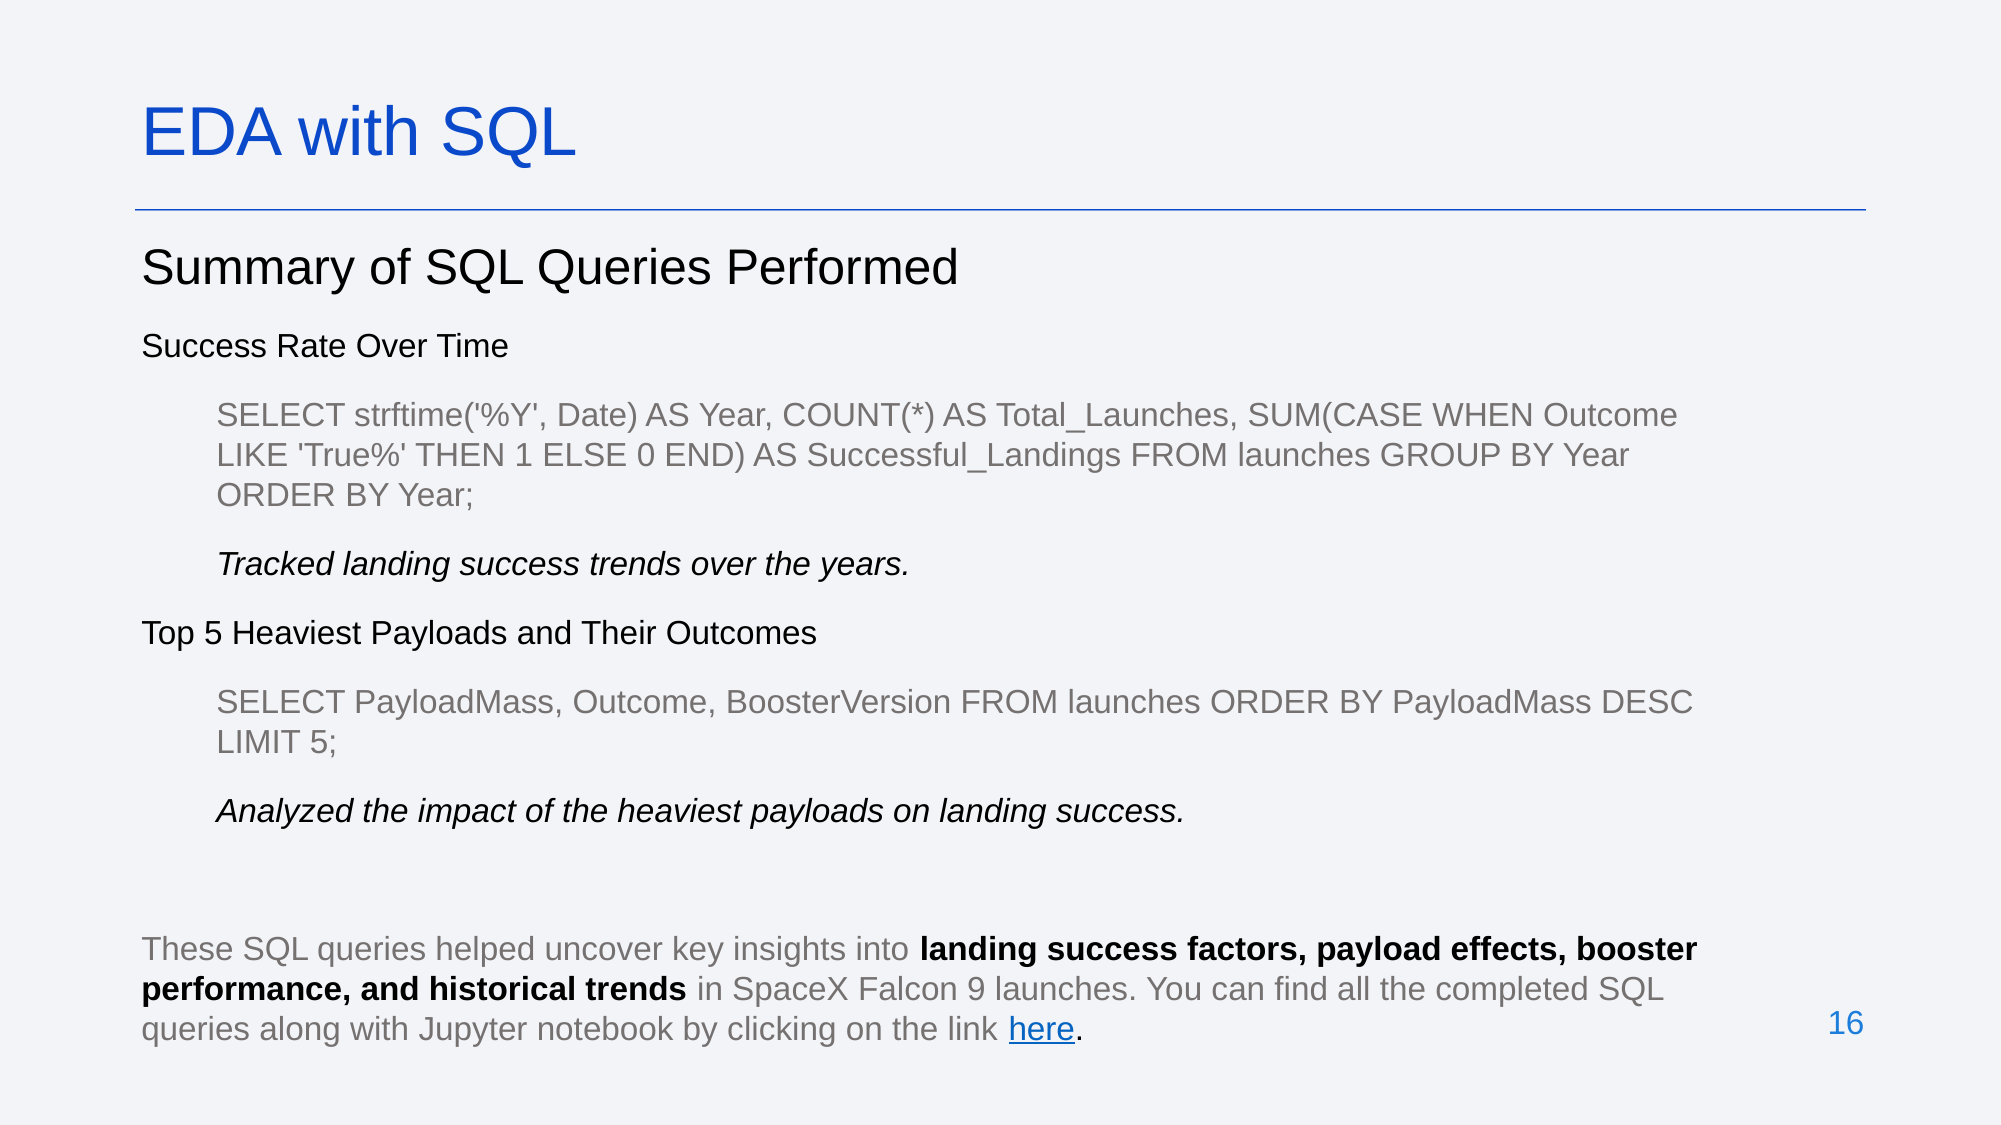

EDA with SQL
Summary of SQL Queries Performed
Success Rate Over Time
SELECT strftime('%Y', Date) AS Year, COUNT(*) AS Total_Launches, SUM(CASE WHEN Outcome LIKE 'True%' THEN 1 ELSE 0 END) AS Successful_Landings FROM launches GROUP BY Year ORDER BY Year;
Tracked landing success trends over the years.
Top 5 Heaviest Payloads and Their Outcomes
SELECT PayloadMass, Outcome, BoosterVersion FROM launches ORDER BY PayloadMass DESC LIMIT 5;
Analyzed the impact of the heaviest payloads on landing success.

These SQL queries helped uncover key insights into landing success factors, payload effects, booster performance, and historical trends in SpaceX Falcon 9 launches. You can find all the completed SQL queries along with Jupyter notebook by clicking on the link here.
16